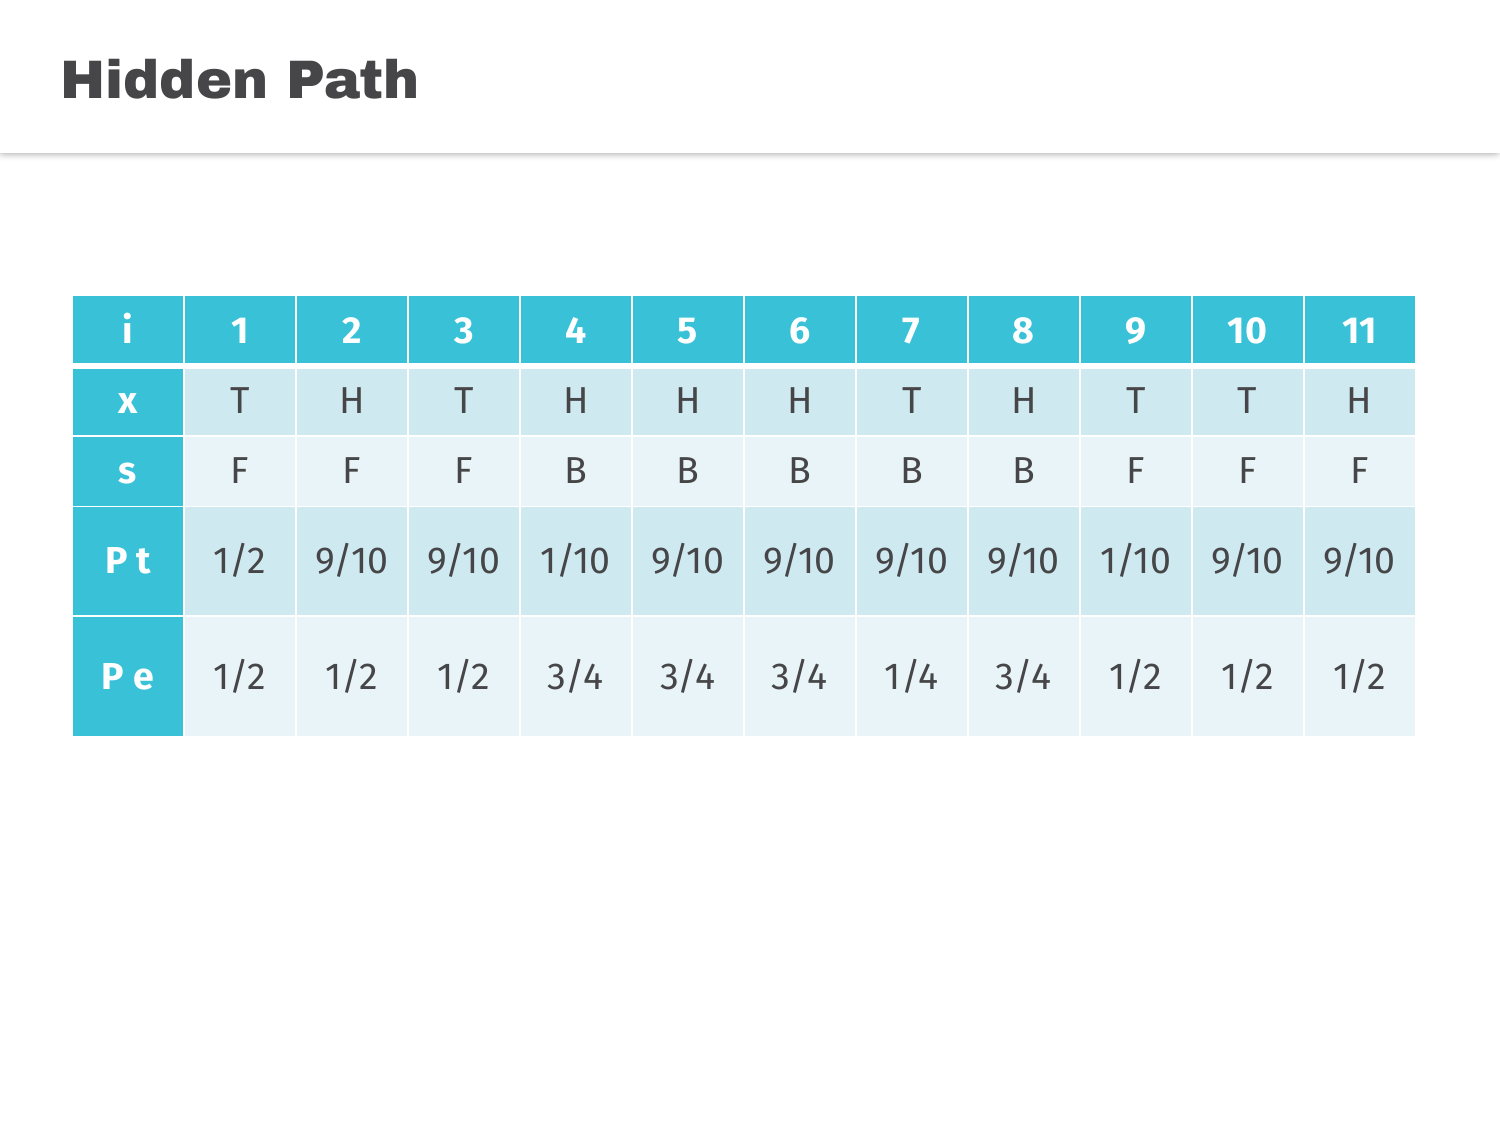

Hidden Path
| i | 1 | 2 | 3 | 4 | 5 | 6 | 7 | 8 | 9 | 10 | 11 |
| --- | --- | --- | --- | --- | --- | --- | --- | --- | --- | --- | --- |
| x | T | H | T | H | H | H | T | H | T | T | H |
| s | F | F | F | B | B | B | B | B | F | F | F |
| P t | 1/2 | 9/10 | 9/10 | 1/10 | 9/10 | 9/10 | 9/10 | 9/10 | 1/10 | 9/10 | 9/10 |
| P e | 1/2 | 1/2 | 1/2 | 3/4 | 3/4 | 3/4 | 1/4 | 3/4 | 1/2 | 1/2 | 1/2 |